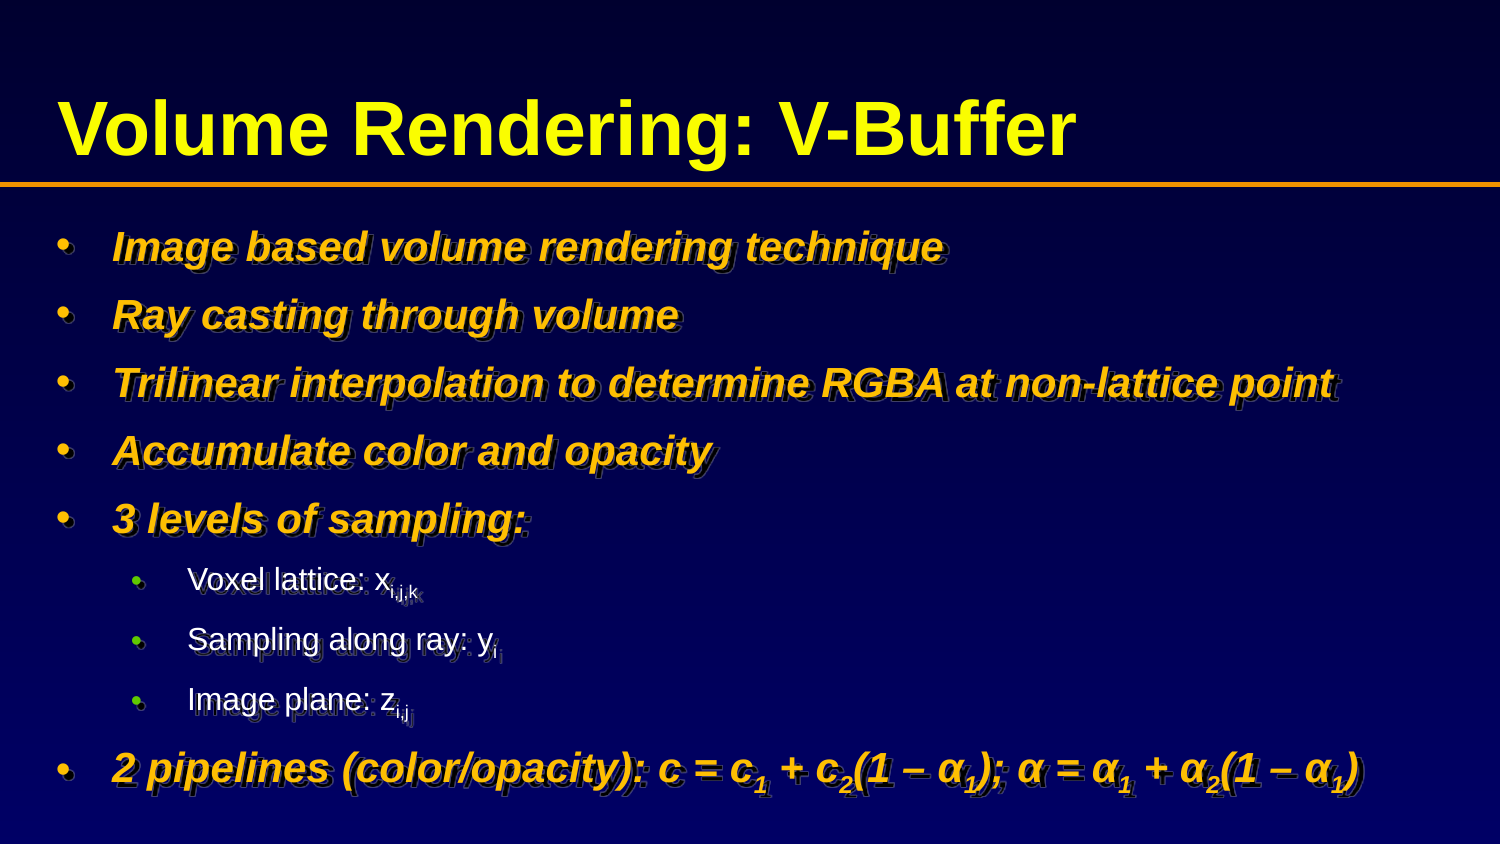

# Volume Rendering: V-Buffer
Image based volume rendering technique
Ray casting through volume
Trilinear interpolation to determine RGBA at non-lattice point
Accumulate color and opacity
3 levels of sampling:
Voxel lattice: xi,j,k
Sampling along ray: yi
Image plane: zi,j
2 pipelines (color/opacity): c = c1 + c2(1 – α1); α = α1 + α2(1 – α1)